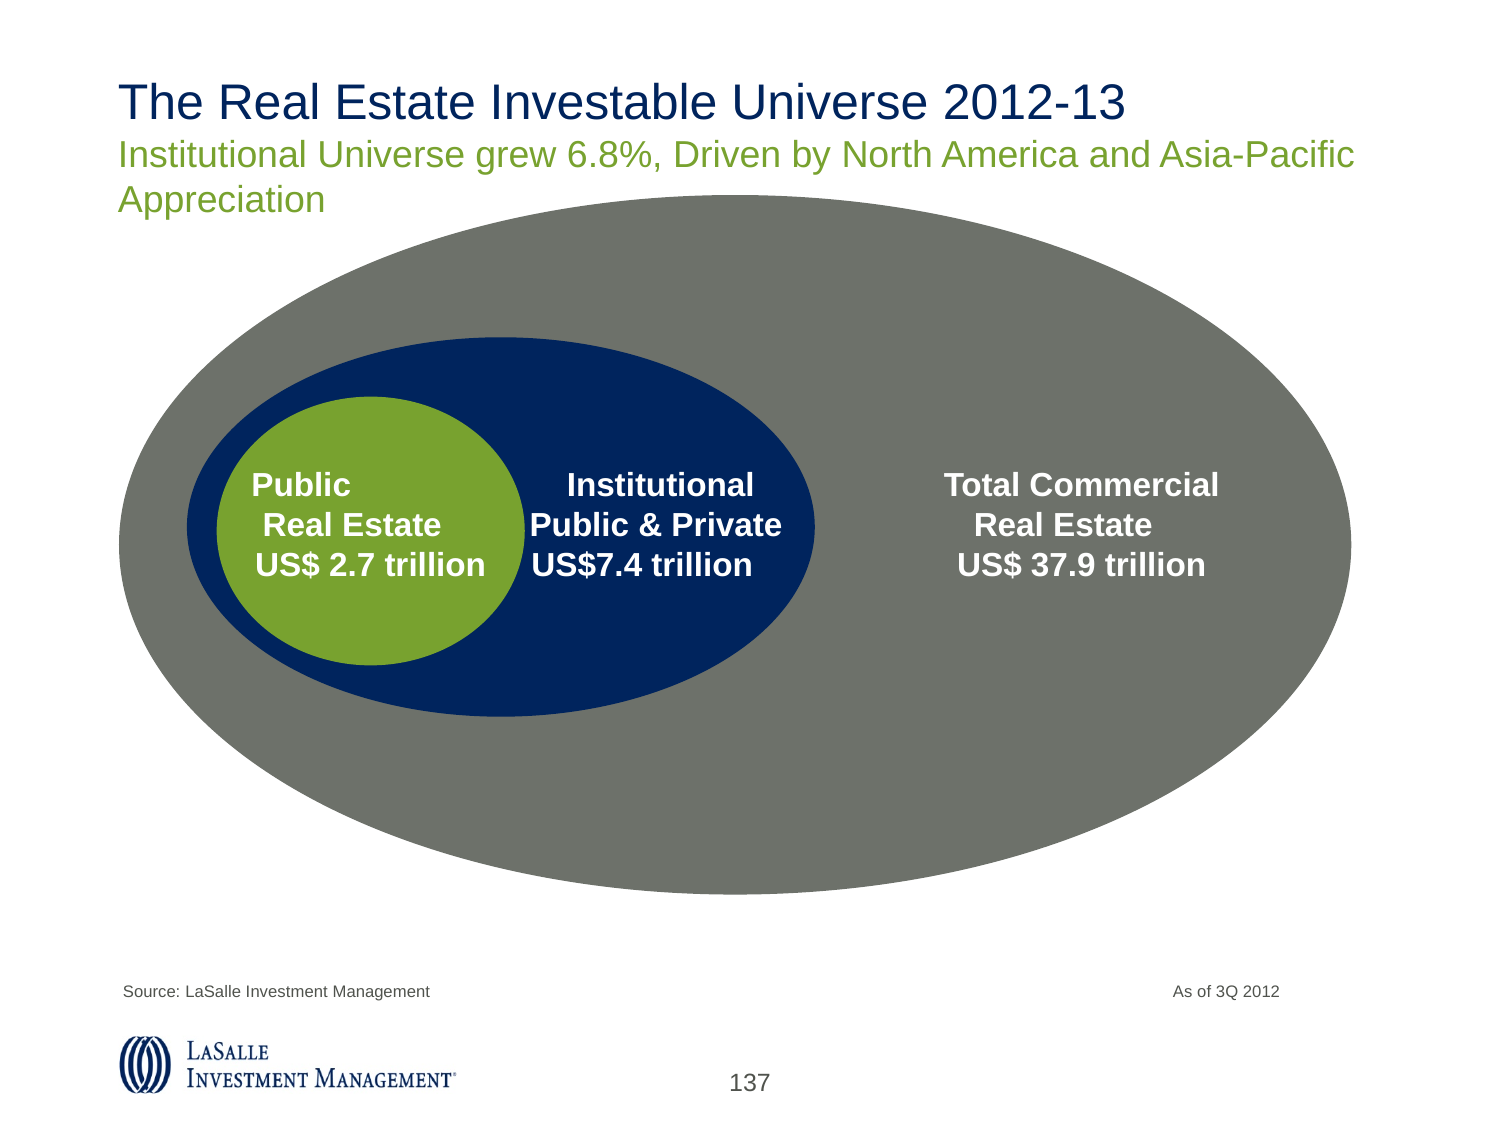

The Real Estate Investable Universe 2012-13
Institutional Universe grew 6.8%, Driven by North America and Asia-Pacific Appreciation

Public                Real Estate     US$ 2.7 trillion
Institutional Public & Private  US$7.4 trillion
Total Commercial Real Estate     US$ 37.9 trillion
Source: LaSalle Investment Management					As of 3Q 2012